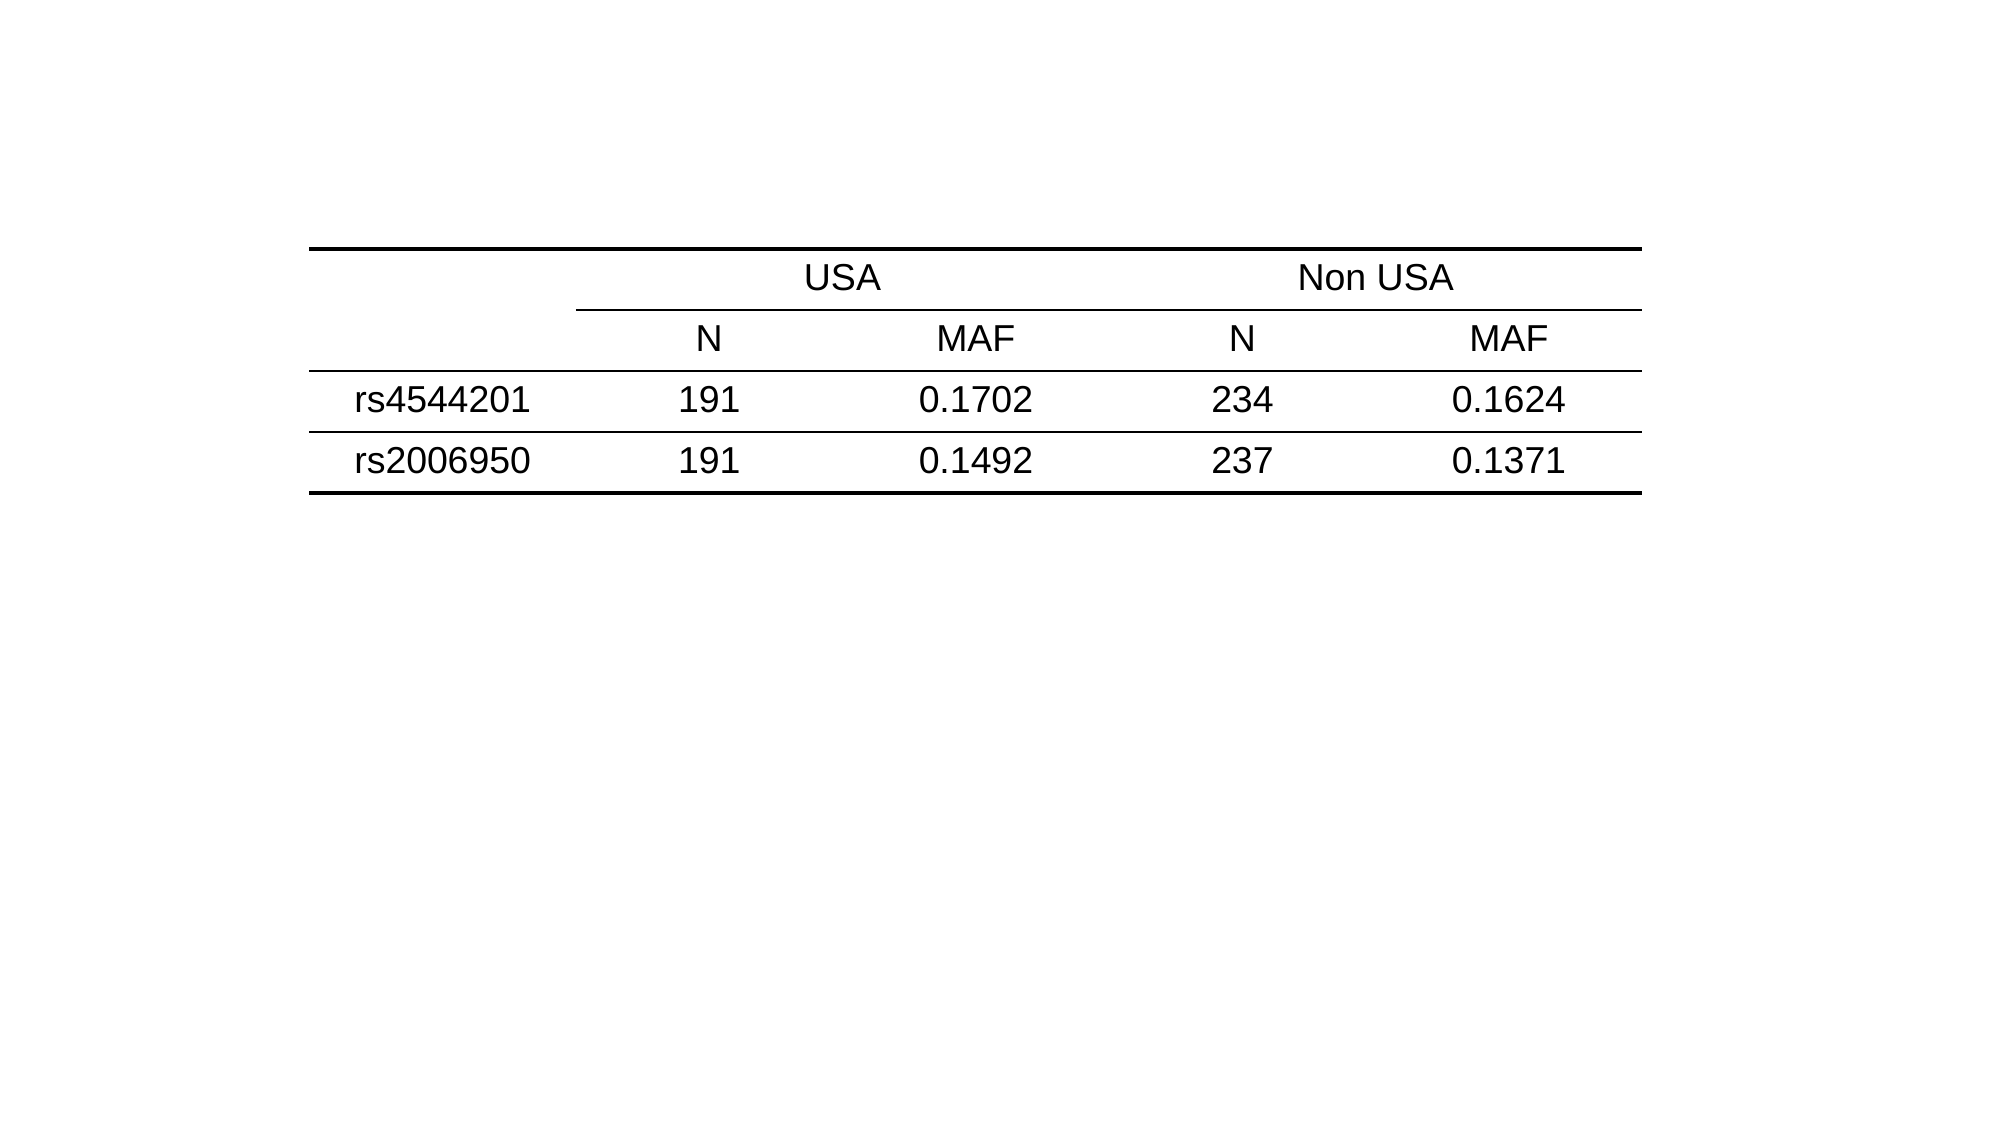

|  | USA |  | Non USA |  |
| --- | --- | --- | --- | --- |
|  | N | MAF | N | MAF |
| rs4544201 | 191 | 0.1702 | 234 | 0.1624 |
| rs2006950 | 191 | 0.1492 | 237 | 0.1371 |